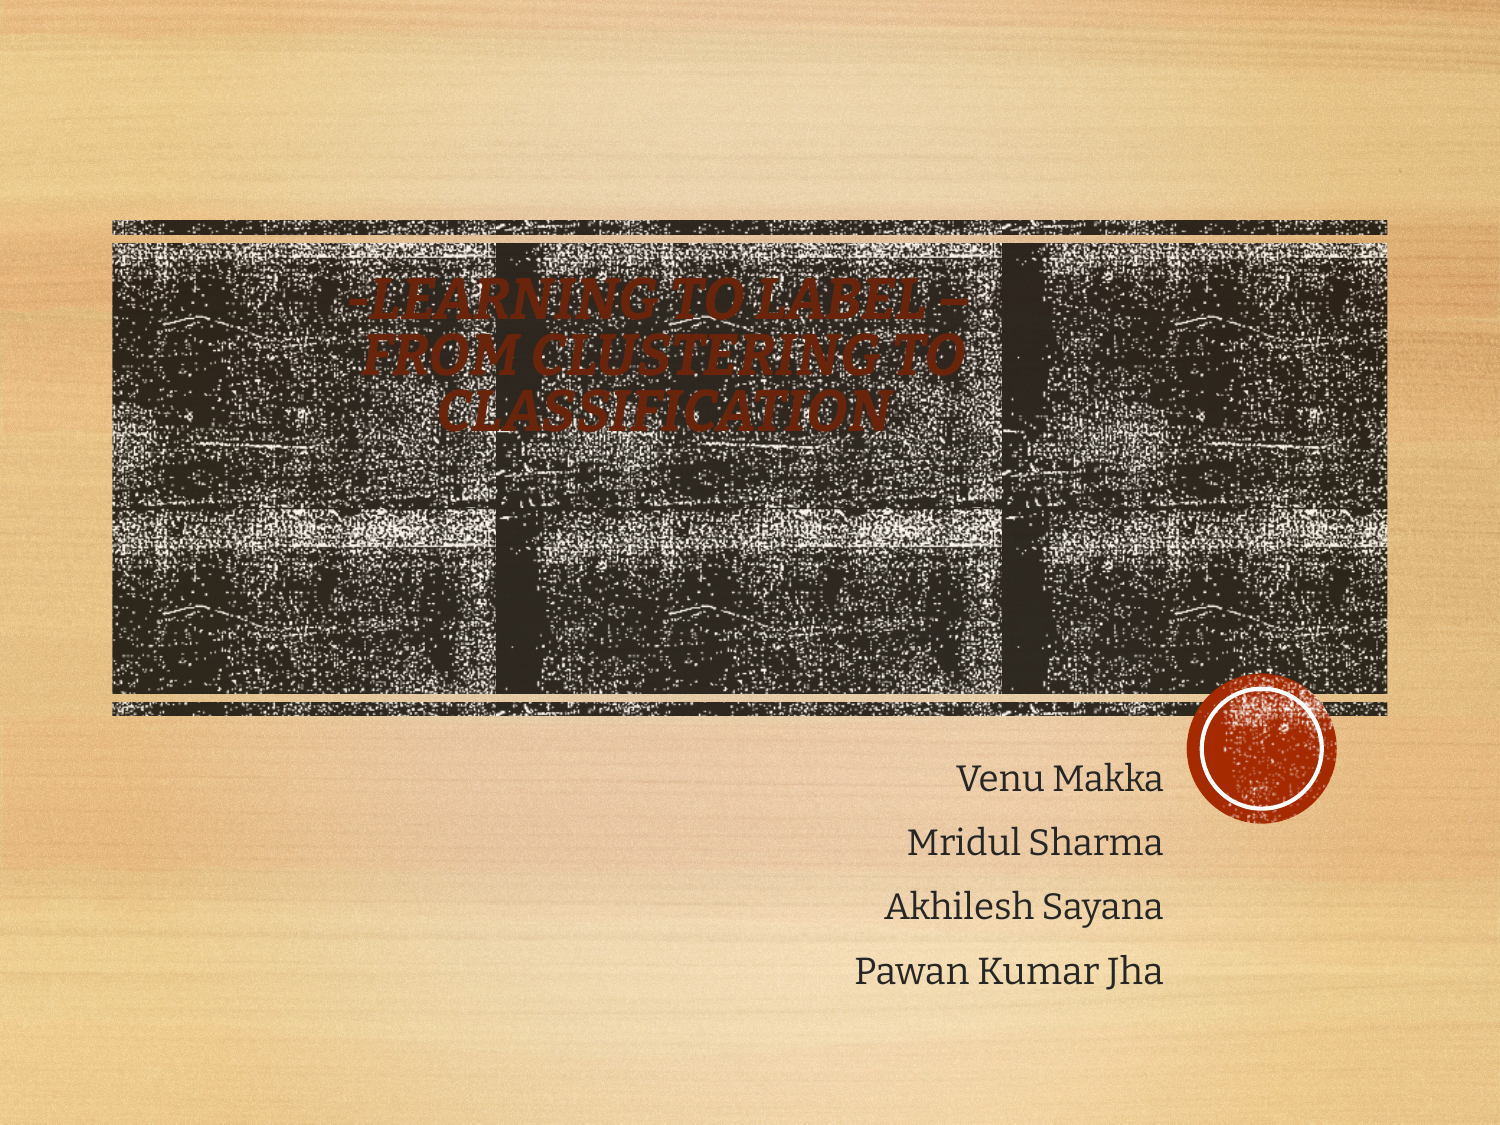

# -Learning to Label – From Clustering to Classification

Venu Makka
Mridul Sharma
Akhilesh Sayana
Pawan Kumar Jha